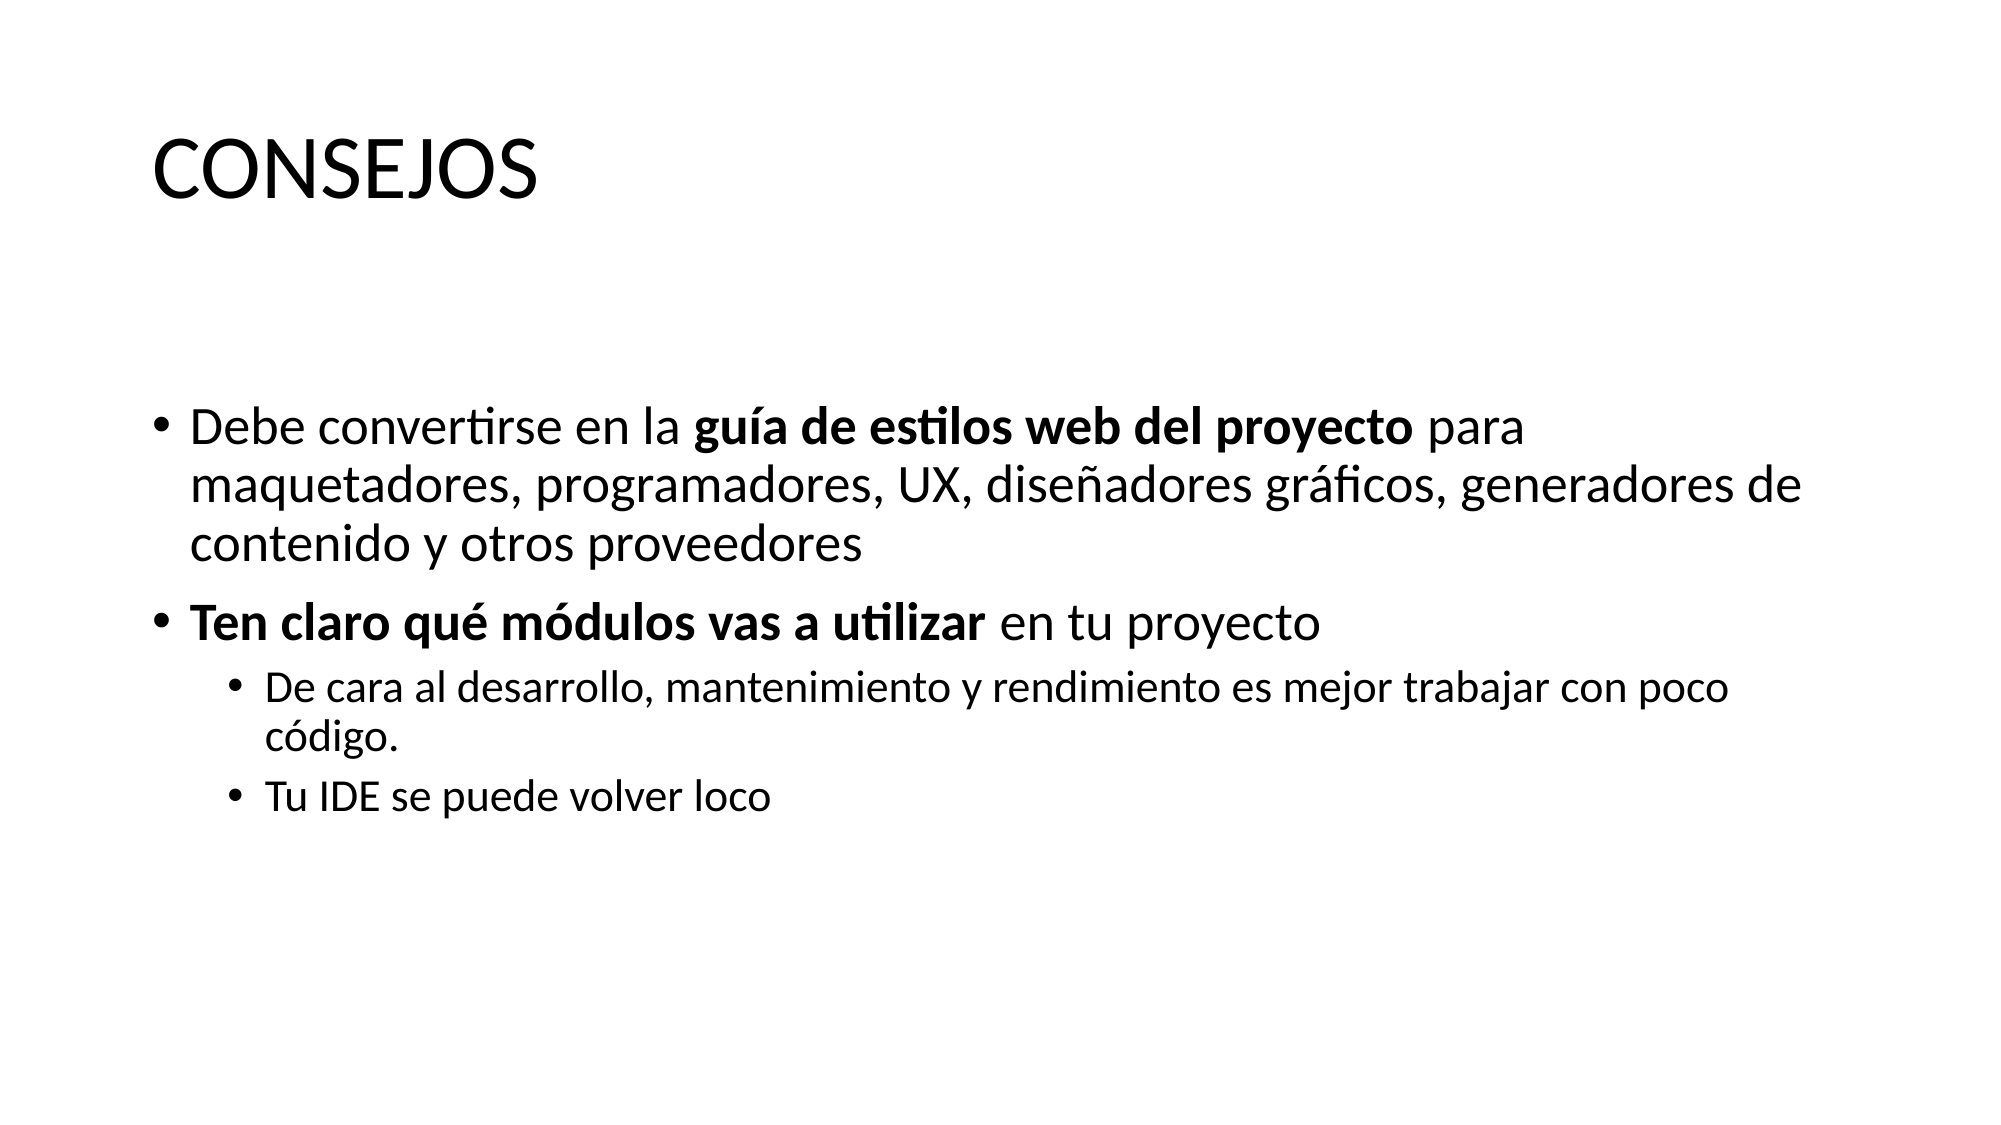

# CONSEJOS

Debe convertirse en la guía de estilos web del proyecto para maquetadores, programadores, UX, diseñadores gráficos, generadores de contenido y otros proveedores
Ten claro qué módulos vas a utilizar en tu proyecto
De cara al desarrollo, mantenimiento y rendimiento es mejor trabajar con poco código.
Tu IDE se puede volver loco